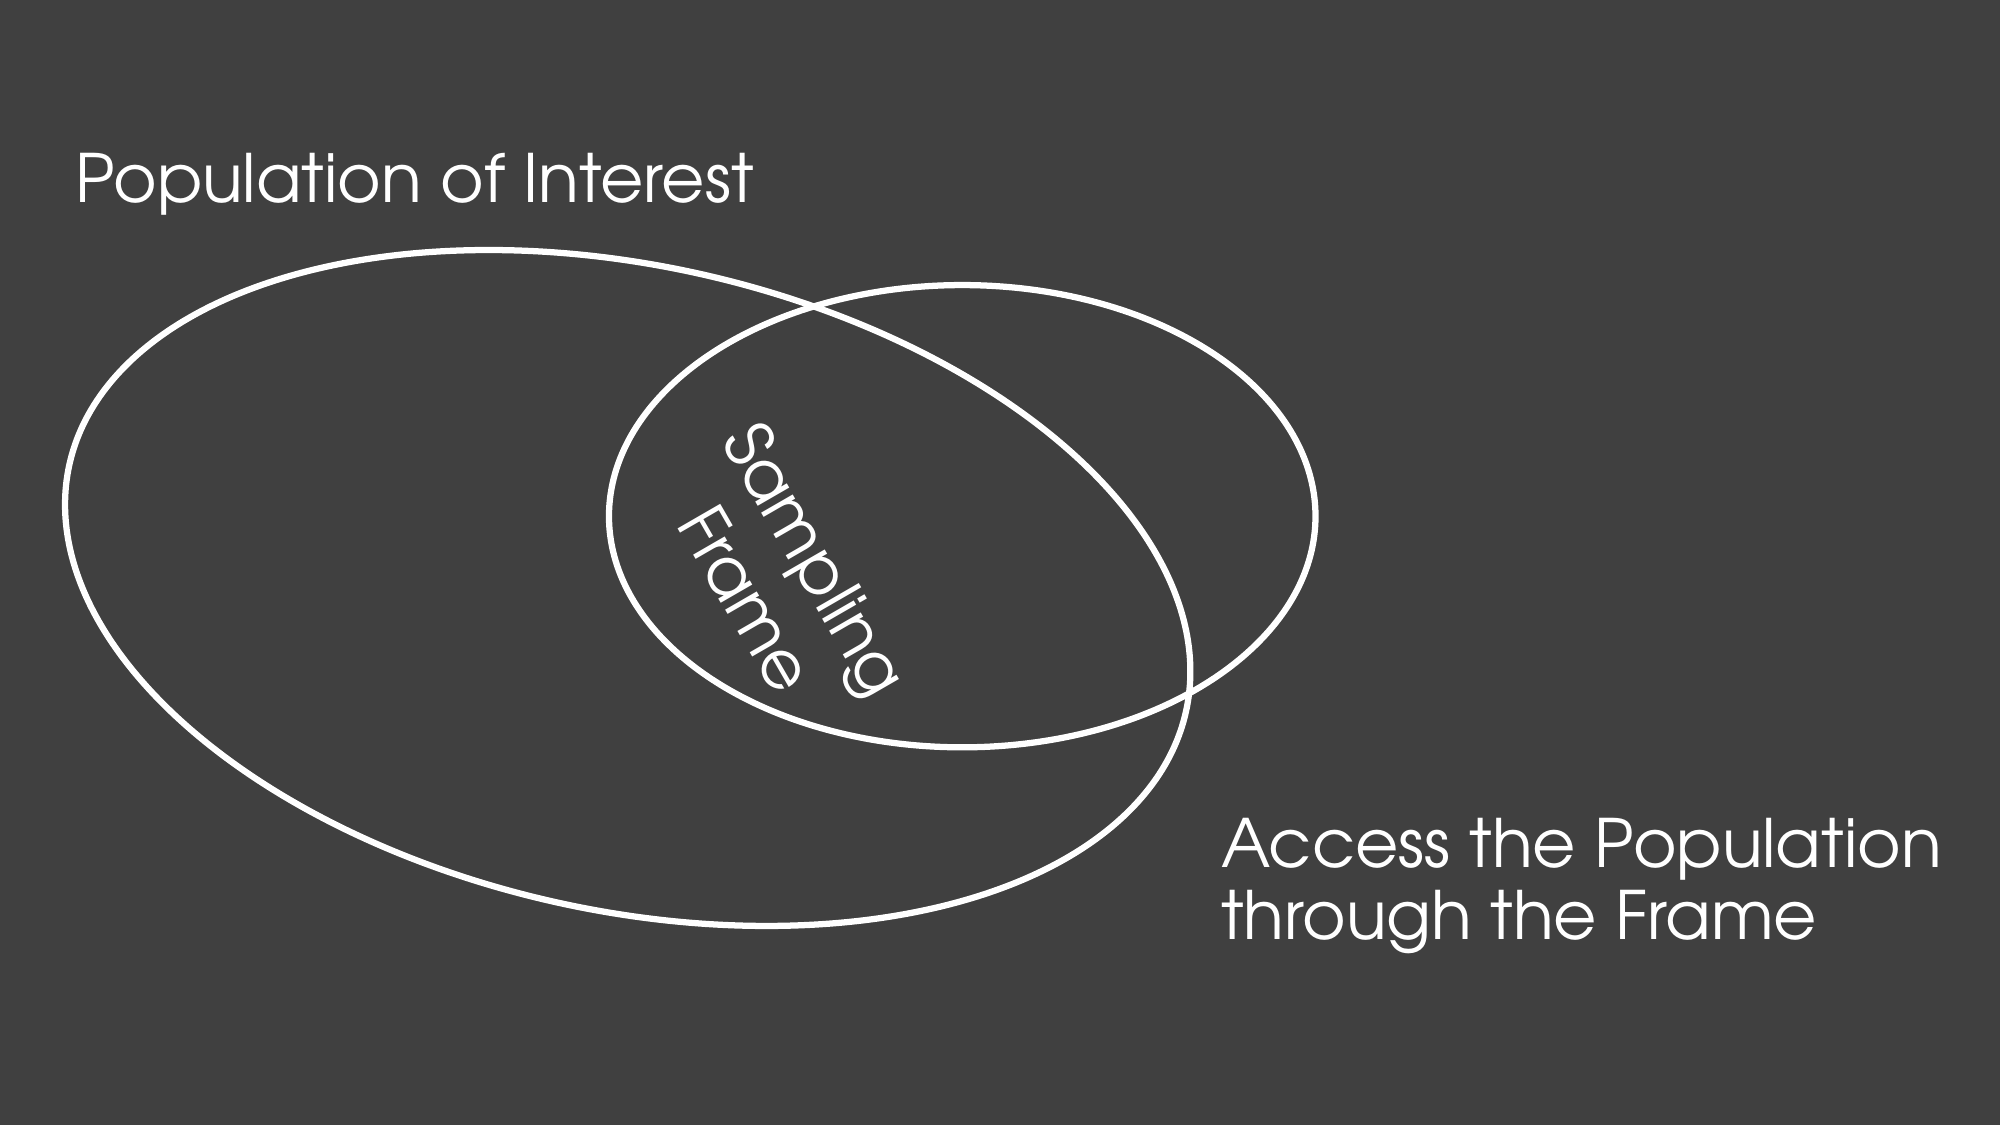

# Population of Interest

Sampling
Frame
Access the Population through the Frame